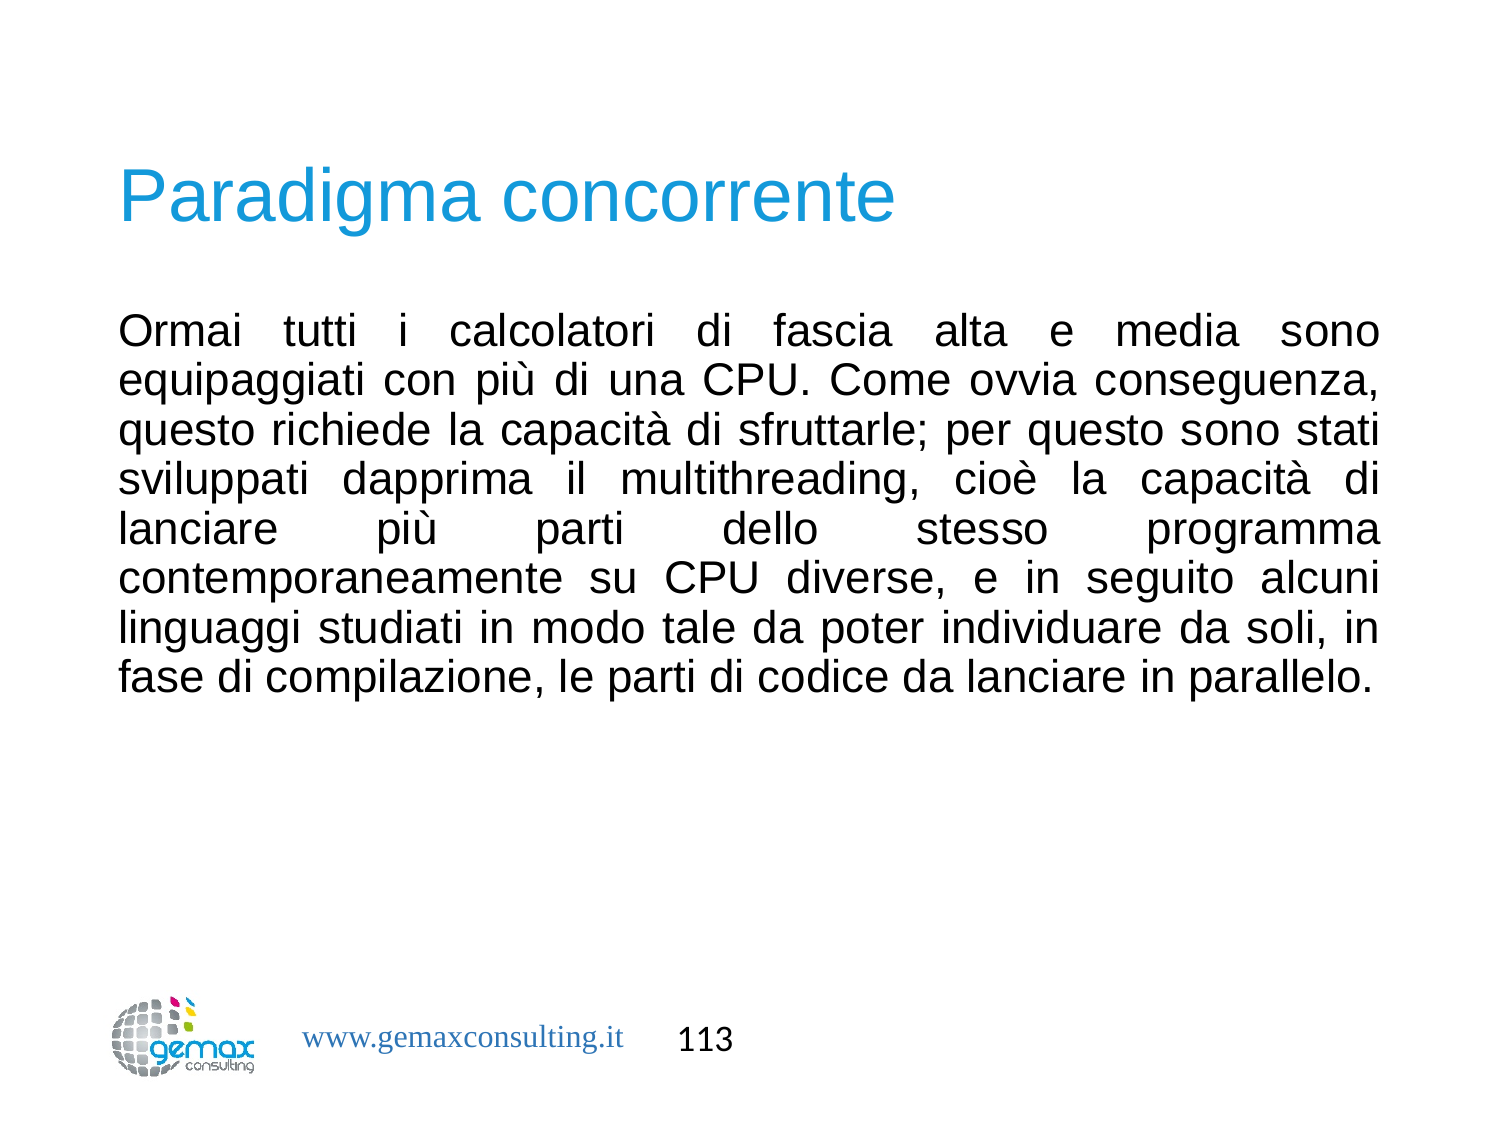

# Paradigma concorrente
Ormai tutti i calcolatori di fascia alta e media sono equipaggiati con più di una CPU. Come ovvia conseguenza, questo richiede la capacità di sfruttarle; per questo sono stati sviluppati dapprima il multithreading, cioè la capacità di lanciare più parti dello stesso programma contemporaneamente su CPU diverse, e in seguito alcuni linguaggi studiati in modo tale da poter individuare da soli, in fase di compilazione, le parti di codice da lanciare in parallelo.
113